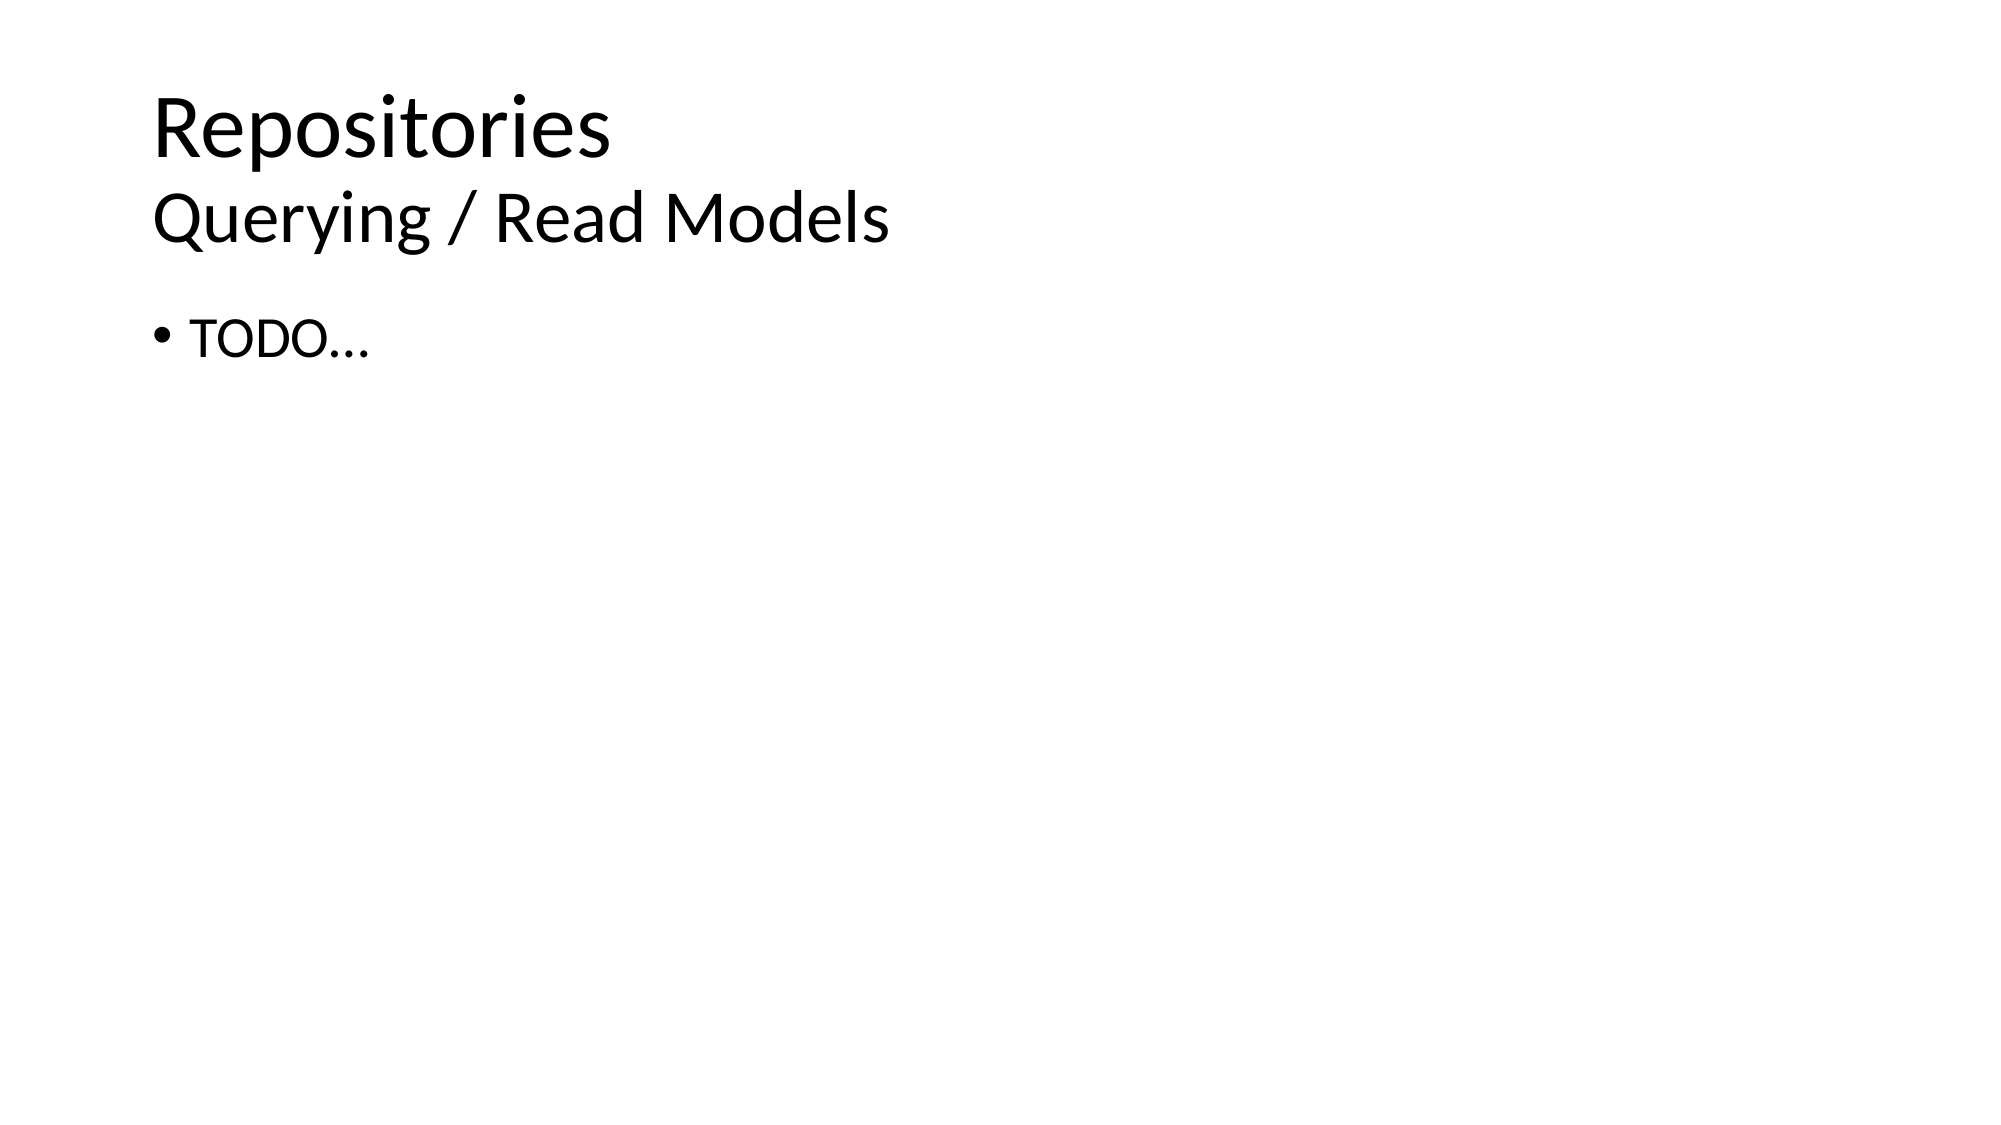

# Repositories Querying / Read Models
TODO…